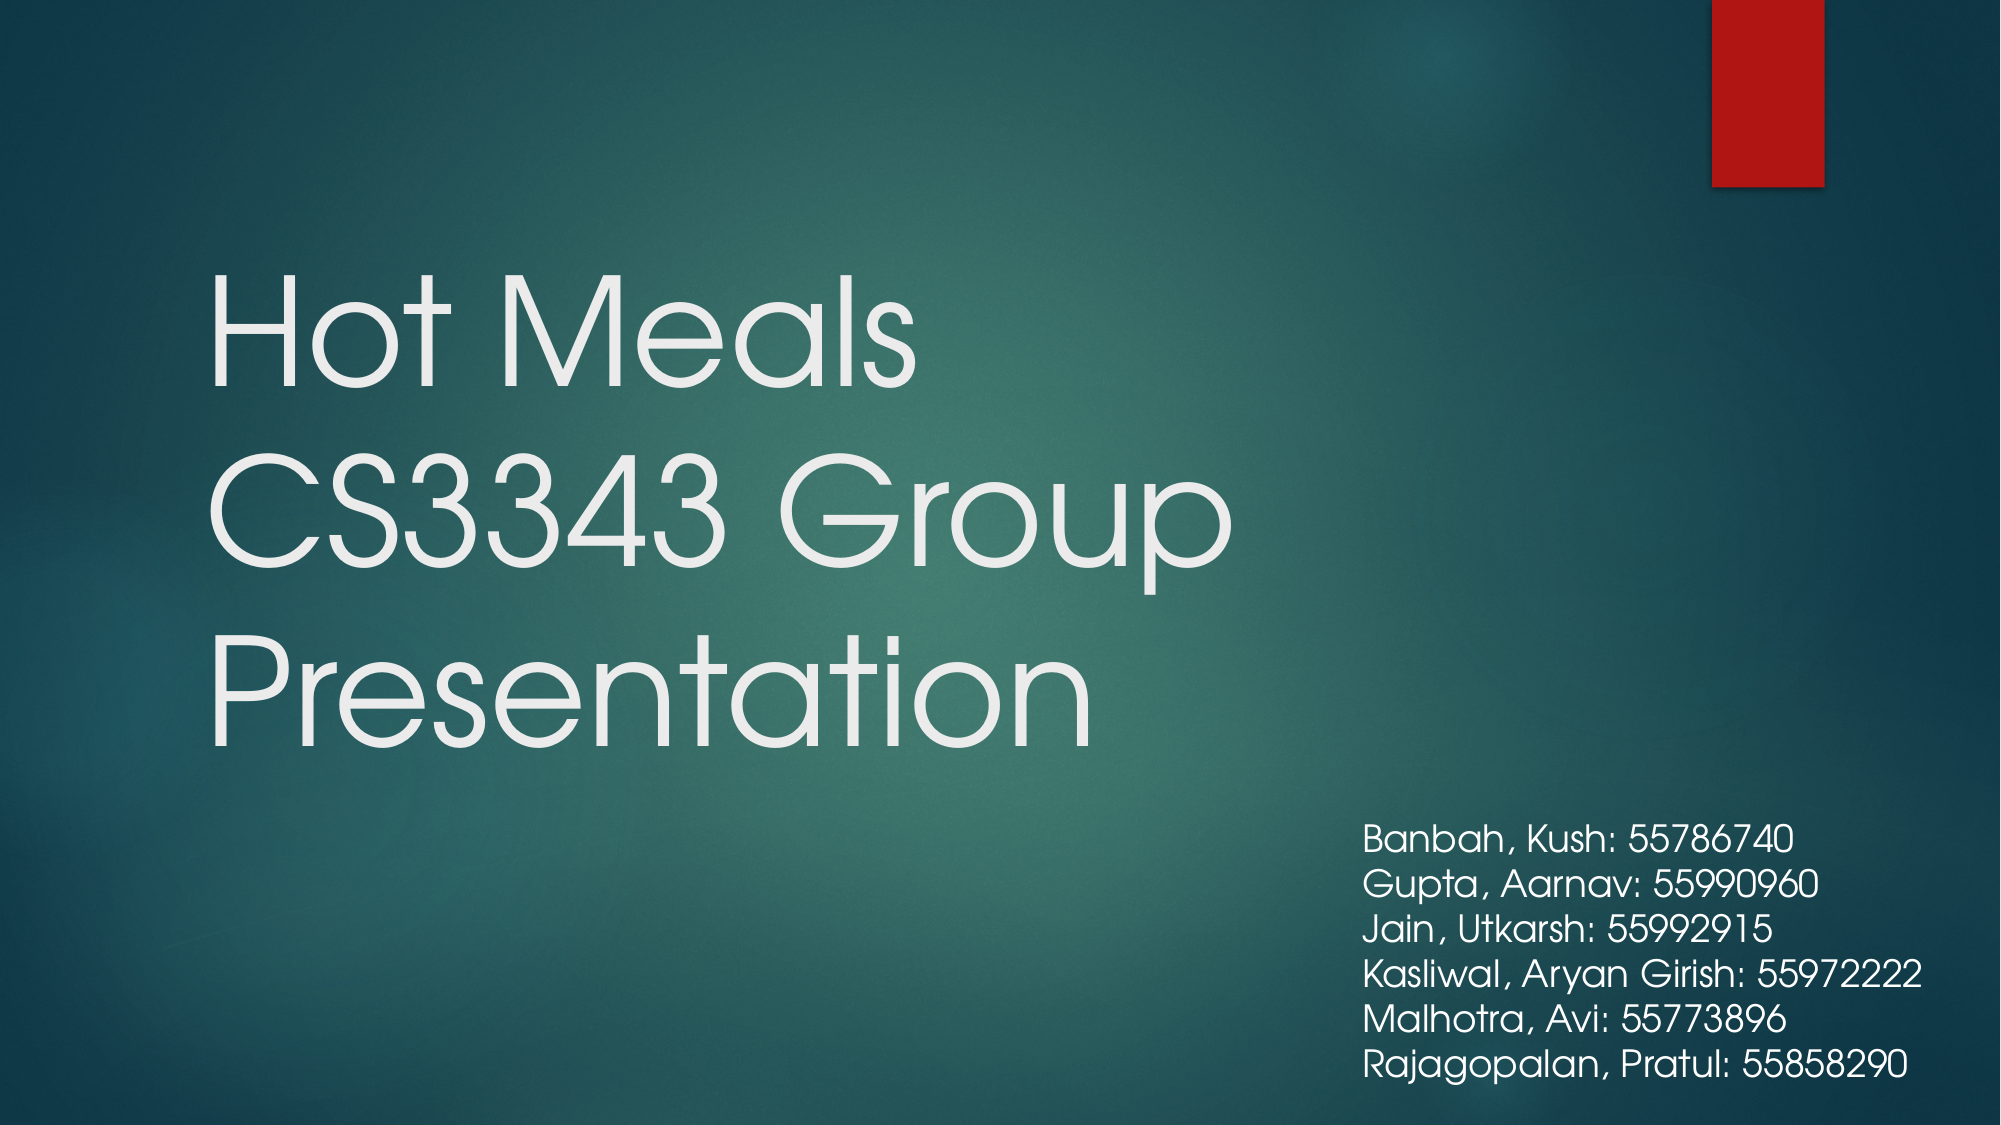

# Hot Meals CS3343 Group Presentation
Banbah, Kush: 55786740
Gupta, Aarnav: 55990960
Jain, Utkarsh: 55992915
Kasliwal, Aryan Girish: 55972222
Malhotra, Avi: 55773896
Rajagopalan, Pratul: 55858290